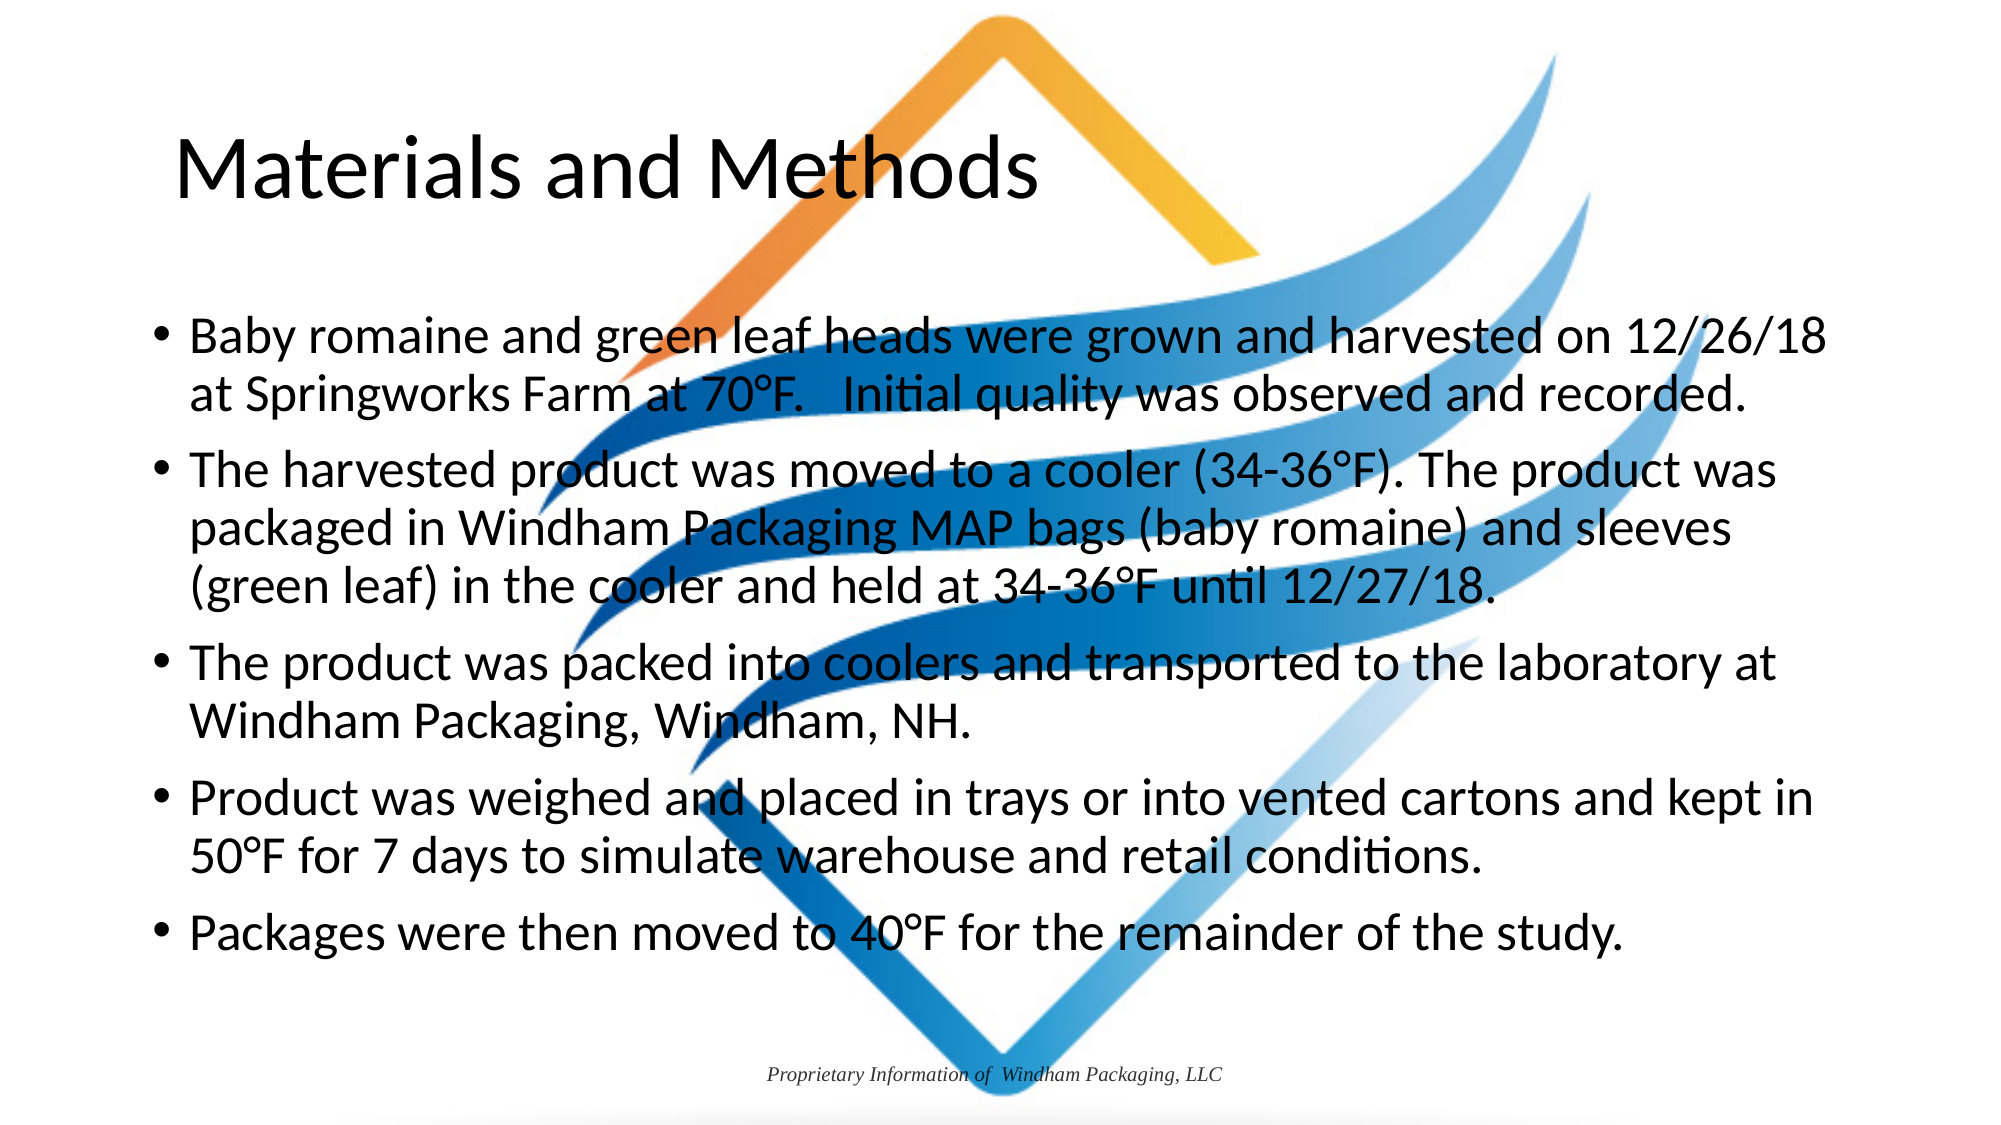

# Materials and Methods
Baby romaine and green leaf heads were grown and harvested on 12/26/18 at Springworks Farm at 70°F.   Initial quality was observed and recorded.
The harvested product was moved to a cooler (34-36°F). The product was packaged in Windham Packaging MAP bags (baby romaine) and sleeves (green leaf) in the cooler and held at 34-36°F until 12/27/18.
The product was packed into coolers and transported to the laboratory at Windham Packaging, Windham, NH.
Product was weighed and placed in trays or into vented cartons and kept in 50°F for 7 days to simulate warehouse and retail conditions.
Packages were then moved to 40°F for the remainder of the study.
Proprietary Information of  Windham Packaging, LLC